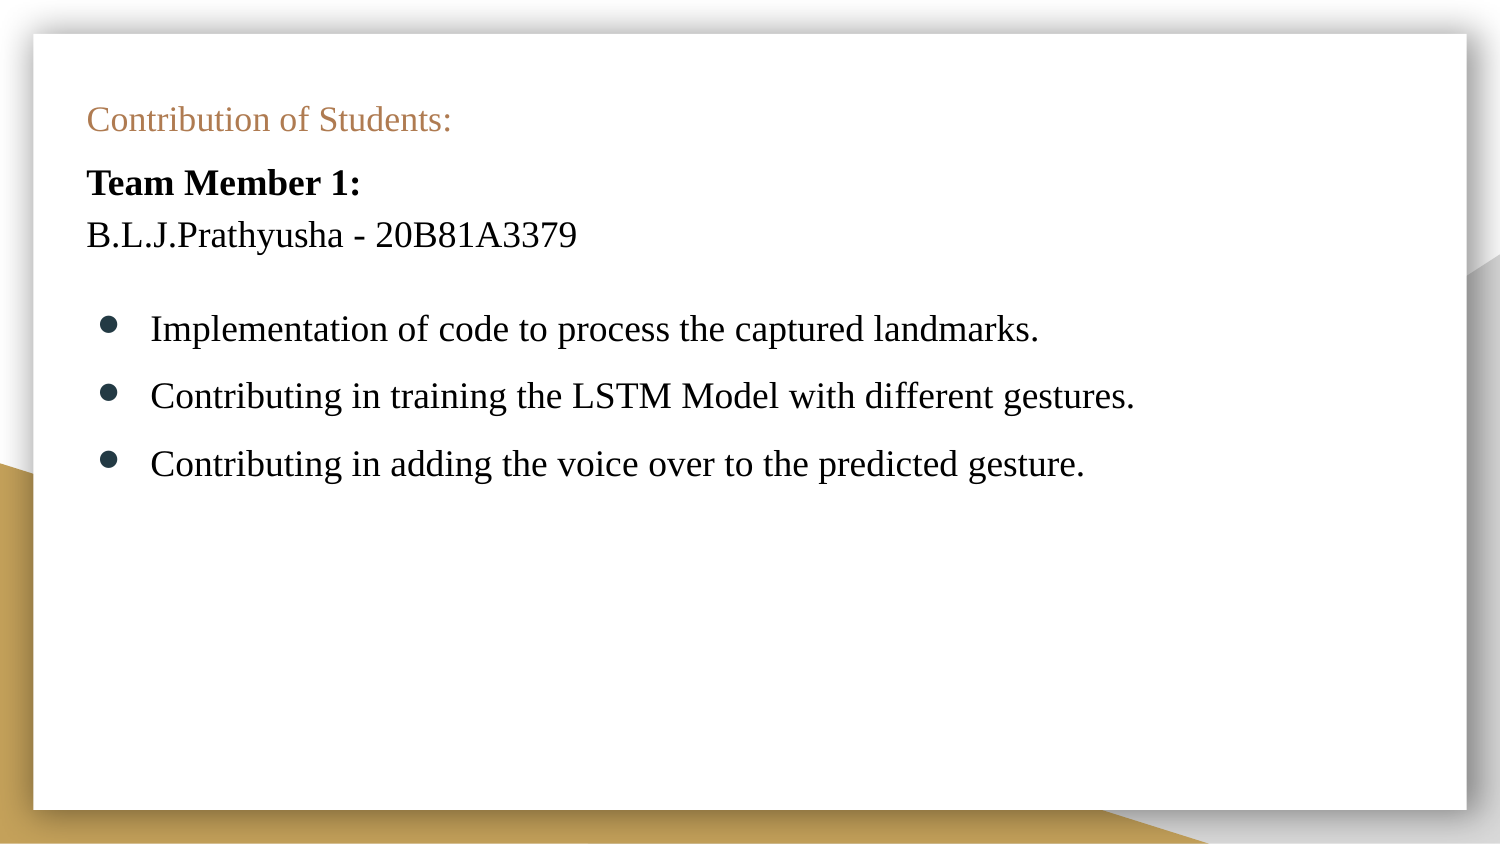

# Contribution of Students:
Team Member 1:
B.L.J.Prathyusha - 20B81A3379
Implementation of code to process the captured landmarks.
Contributing in training the LSTM Model with different gestures.
Contributing in adding the voice over to the predicted gesture.